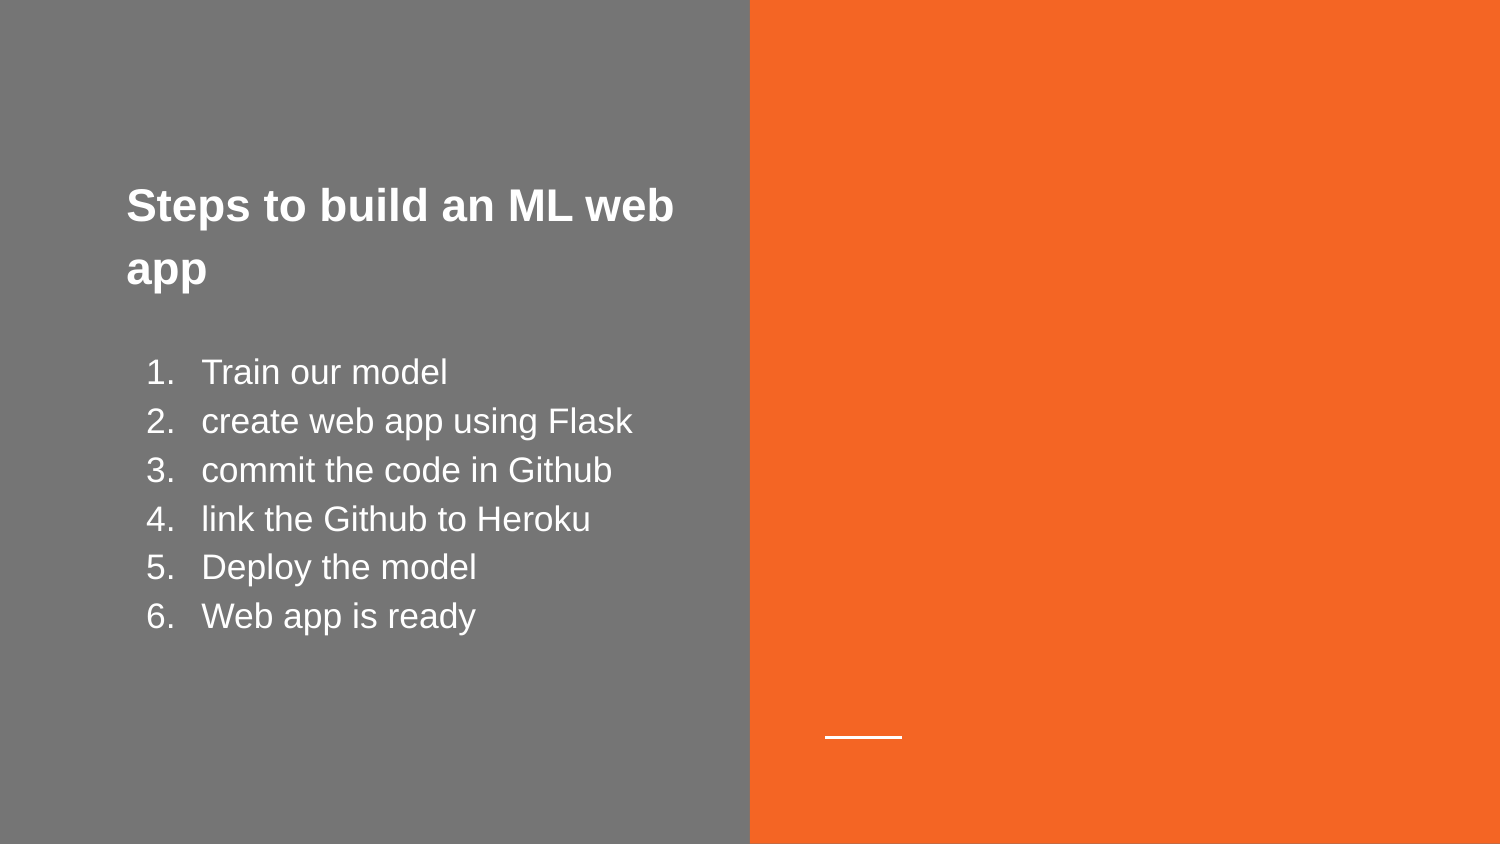

Steps to build an ML web app

Train our model
create web app using Flask
commit the code in Github
link the Github to Heroku
Deploy the model
Web app is ready